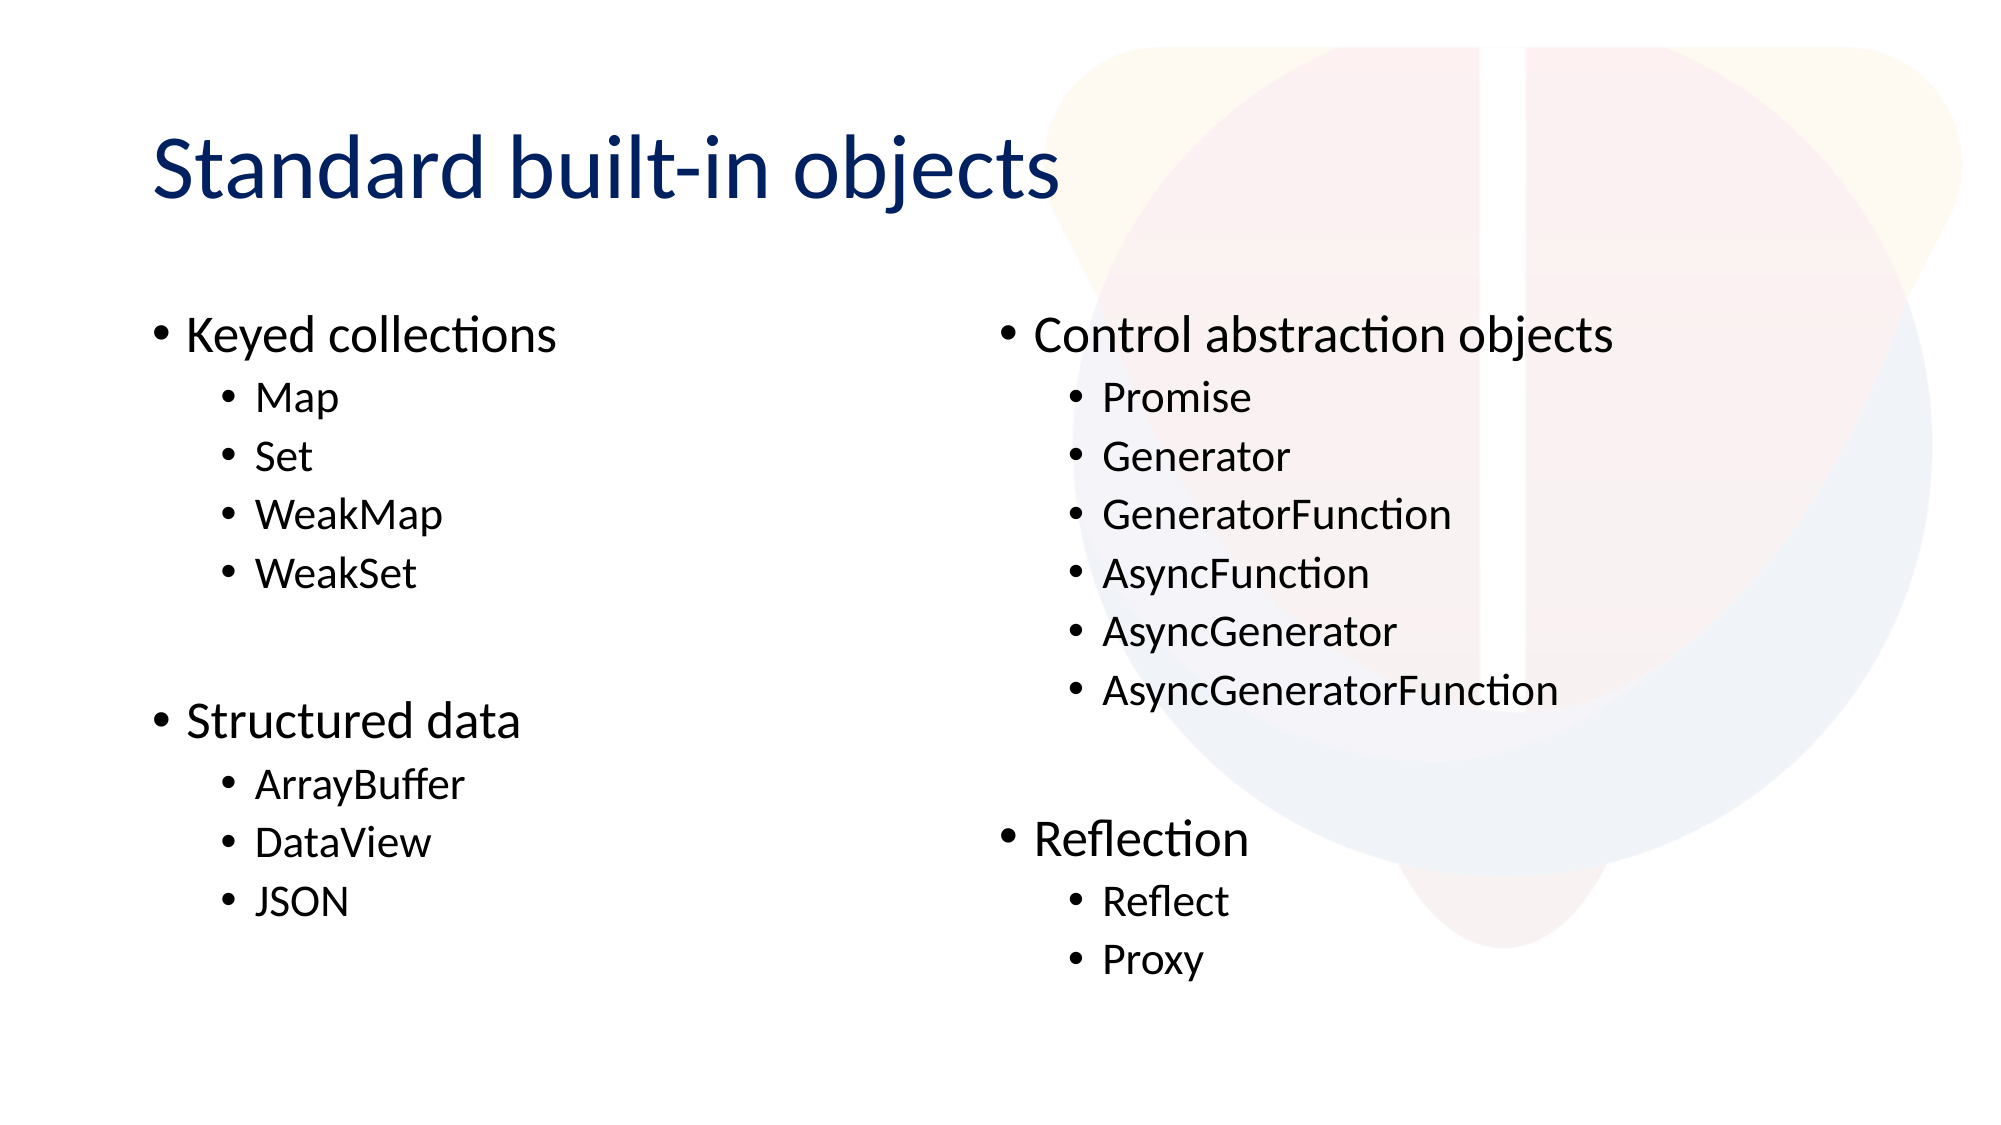

# Standard built-in objects
Keyed collections
Map
Set
WeakMap
WeakSet

Structured data
ArrayBuffer
DataView
JSON

Control abstraction objects
Promise
Generator
GeneratorFunction
AsyncFunction
AsyncGenerator
AsyncGeneratorFunction

Reflection
Reflect
Proxy